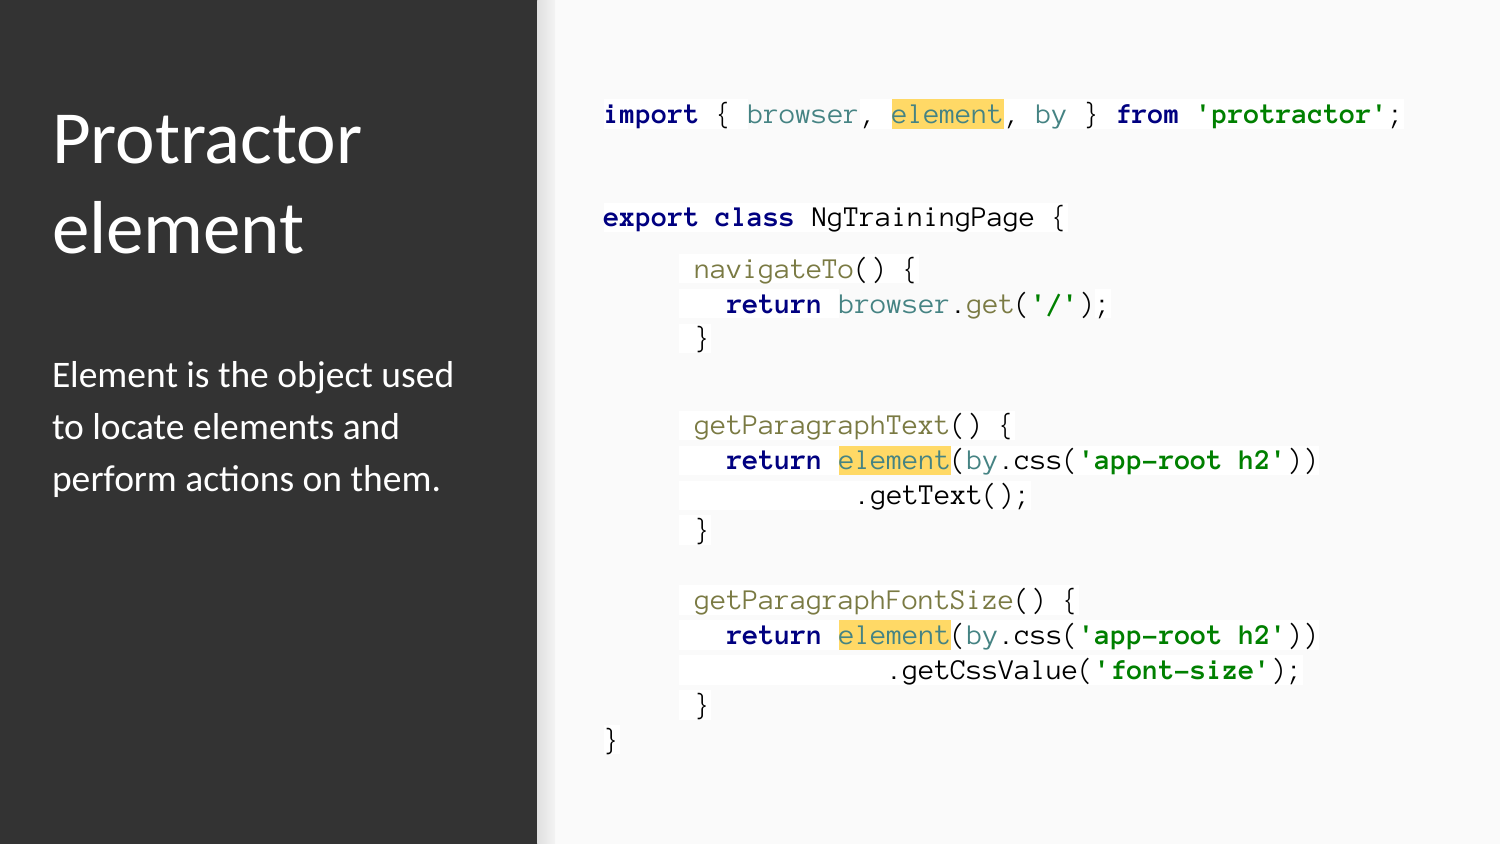

# Protractor element
import { browser, element, by } from 'protractor';

export class NgTrainingPage {
 navigateTo() {
   return browser.get('/');
 }

 getParagraphText() {
   return element(by.css('app-root h2'))
           .getText();
 }

 getParagraphFontSize() {
   return element(by.css('app-root h2'))
             .getCssValue('font-size');
 }
}

Element is the object used to locate elements and perform actions on them.